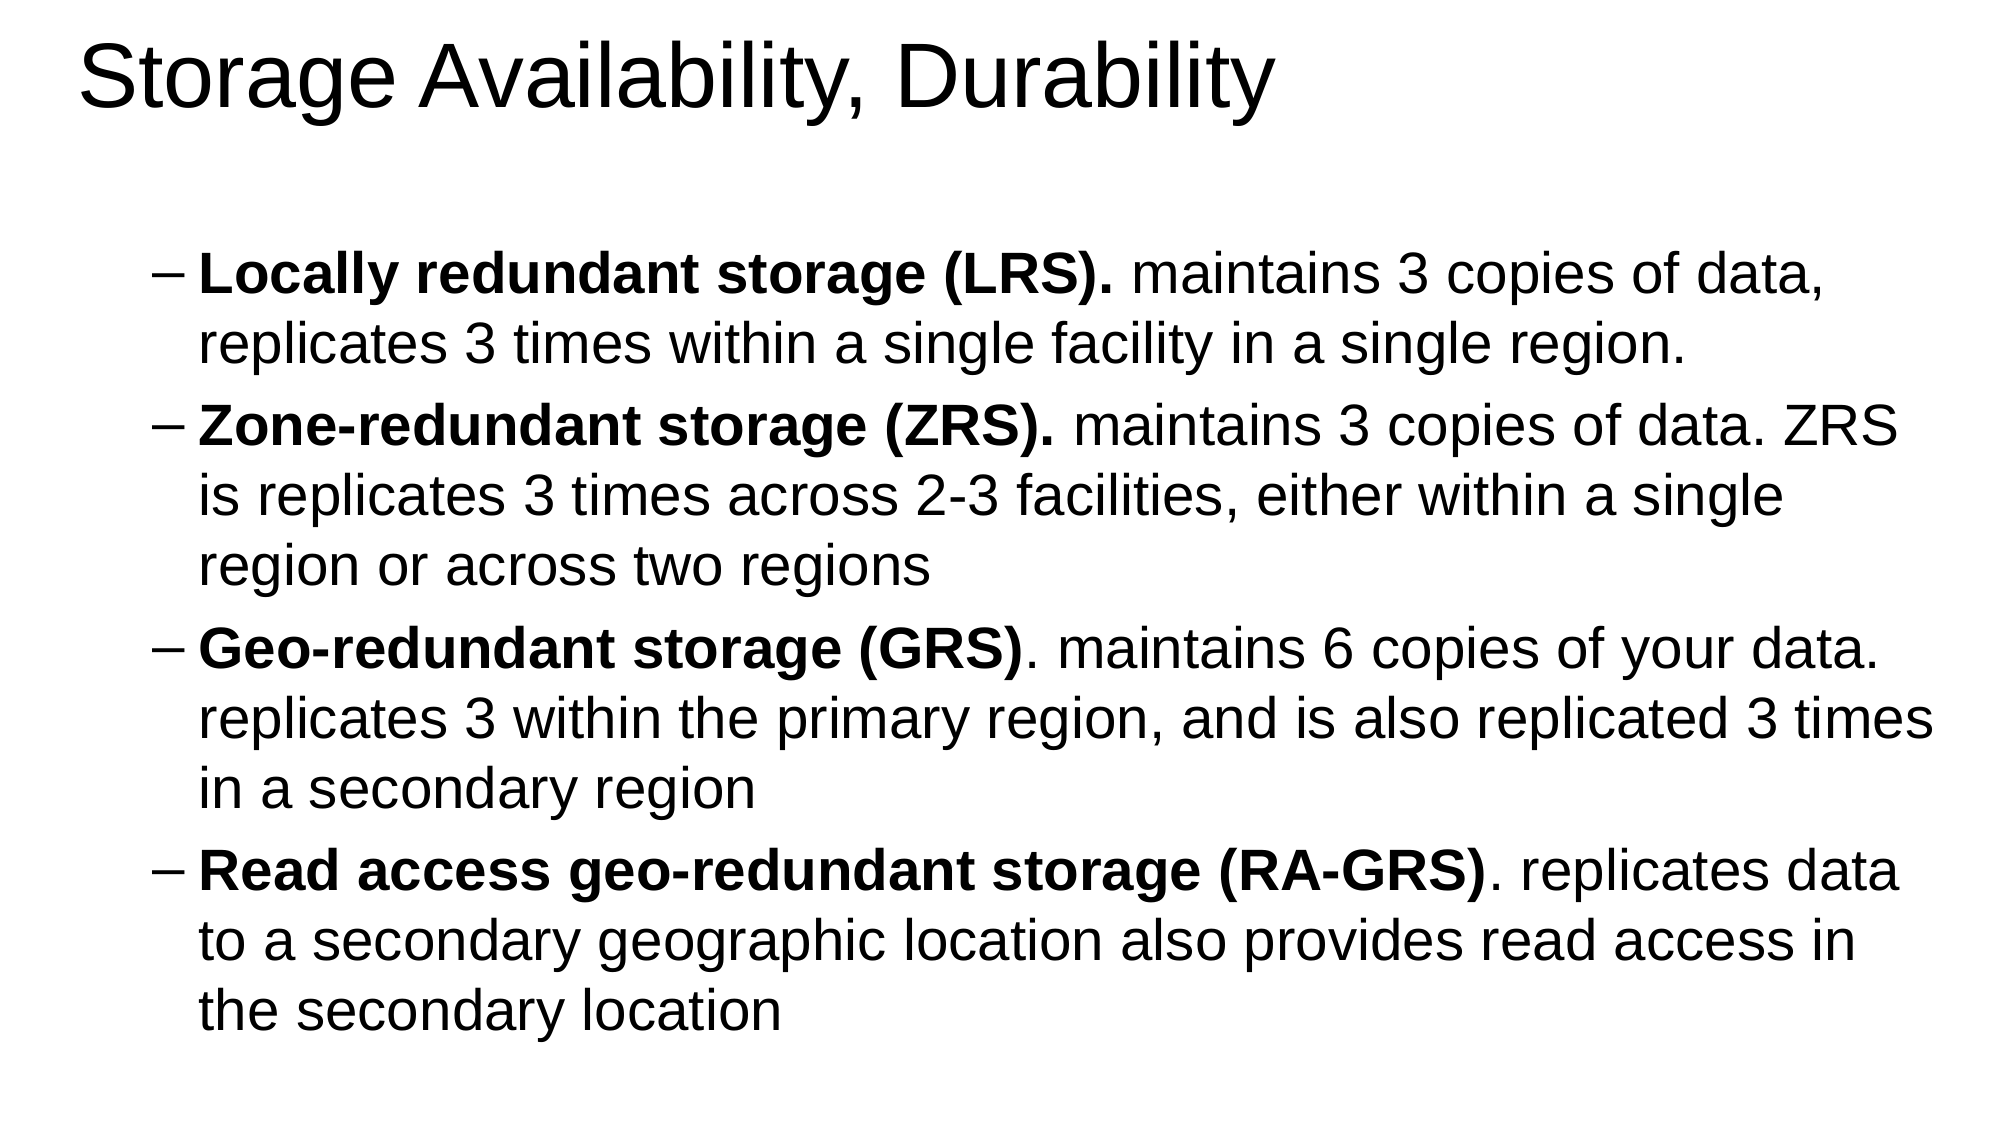

# Storage Availability, Durability
Locally redundant storage (LRS). maintains 3 copies of data, replicates 3 times within a single facility in a single region.
Zone-redundant storage (ZRS). maintains 3 copies of data. ZRS is replicates 3 times across 2-3 facilities, either within a single region or across two regions
Geo-redundant storage (GRS). maintains 6 copies of your data. replicates 3 within the primary region, and is also replicated 3 times in a secondary region
Read access geo-redundant storage (RA-GRS). replicates data to a secondary geographic location also provides read access in the secondary location